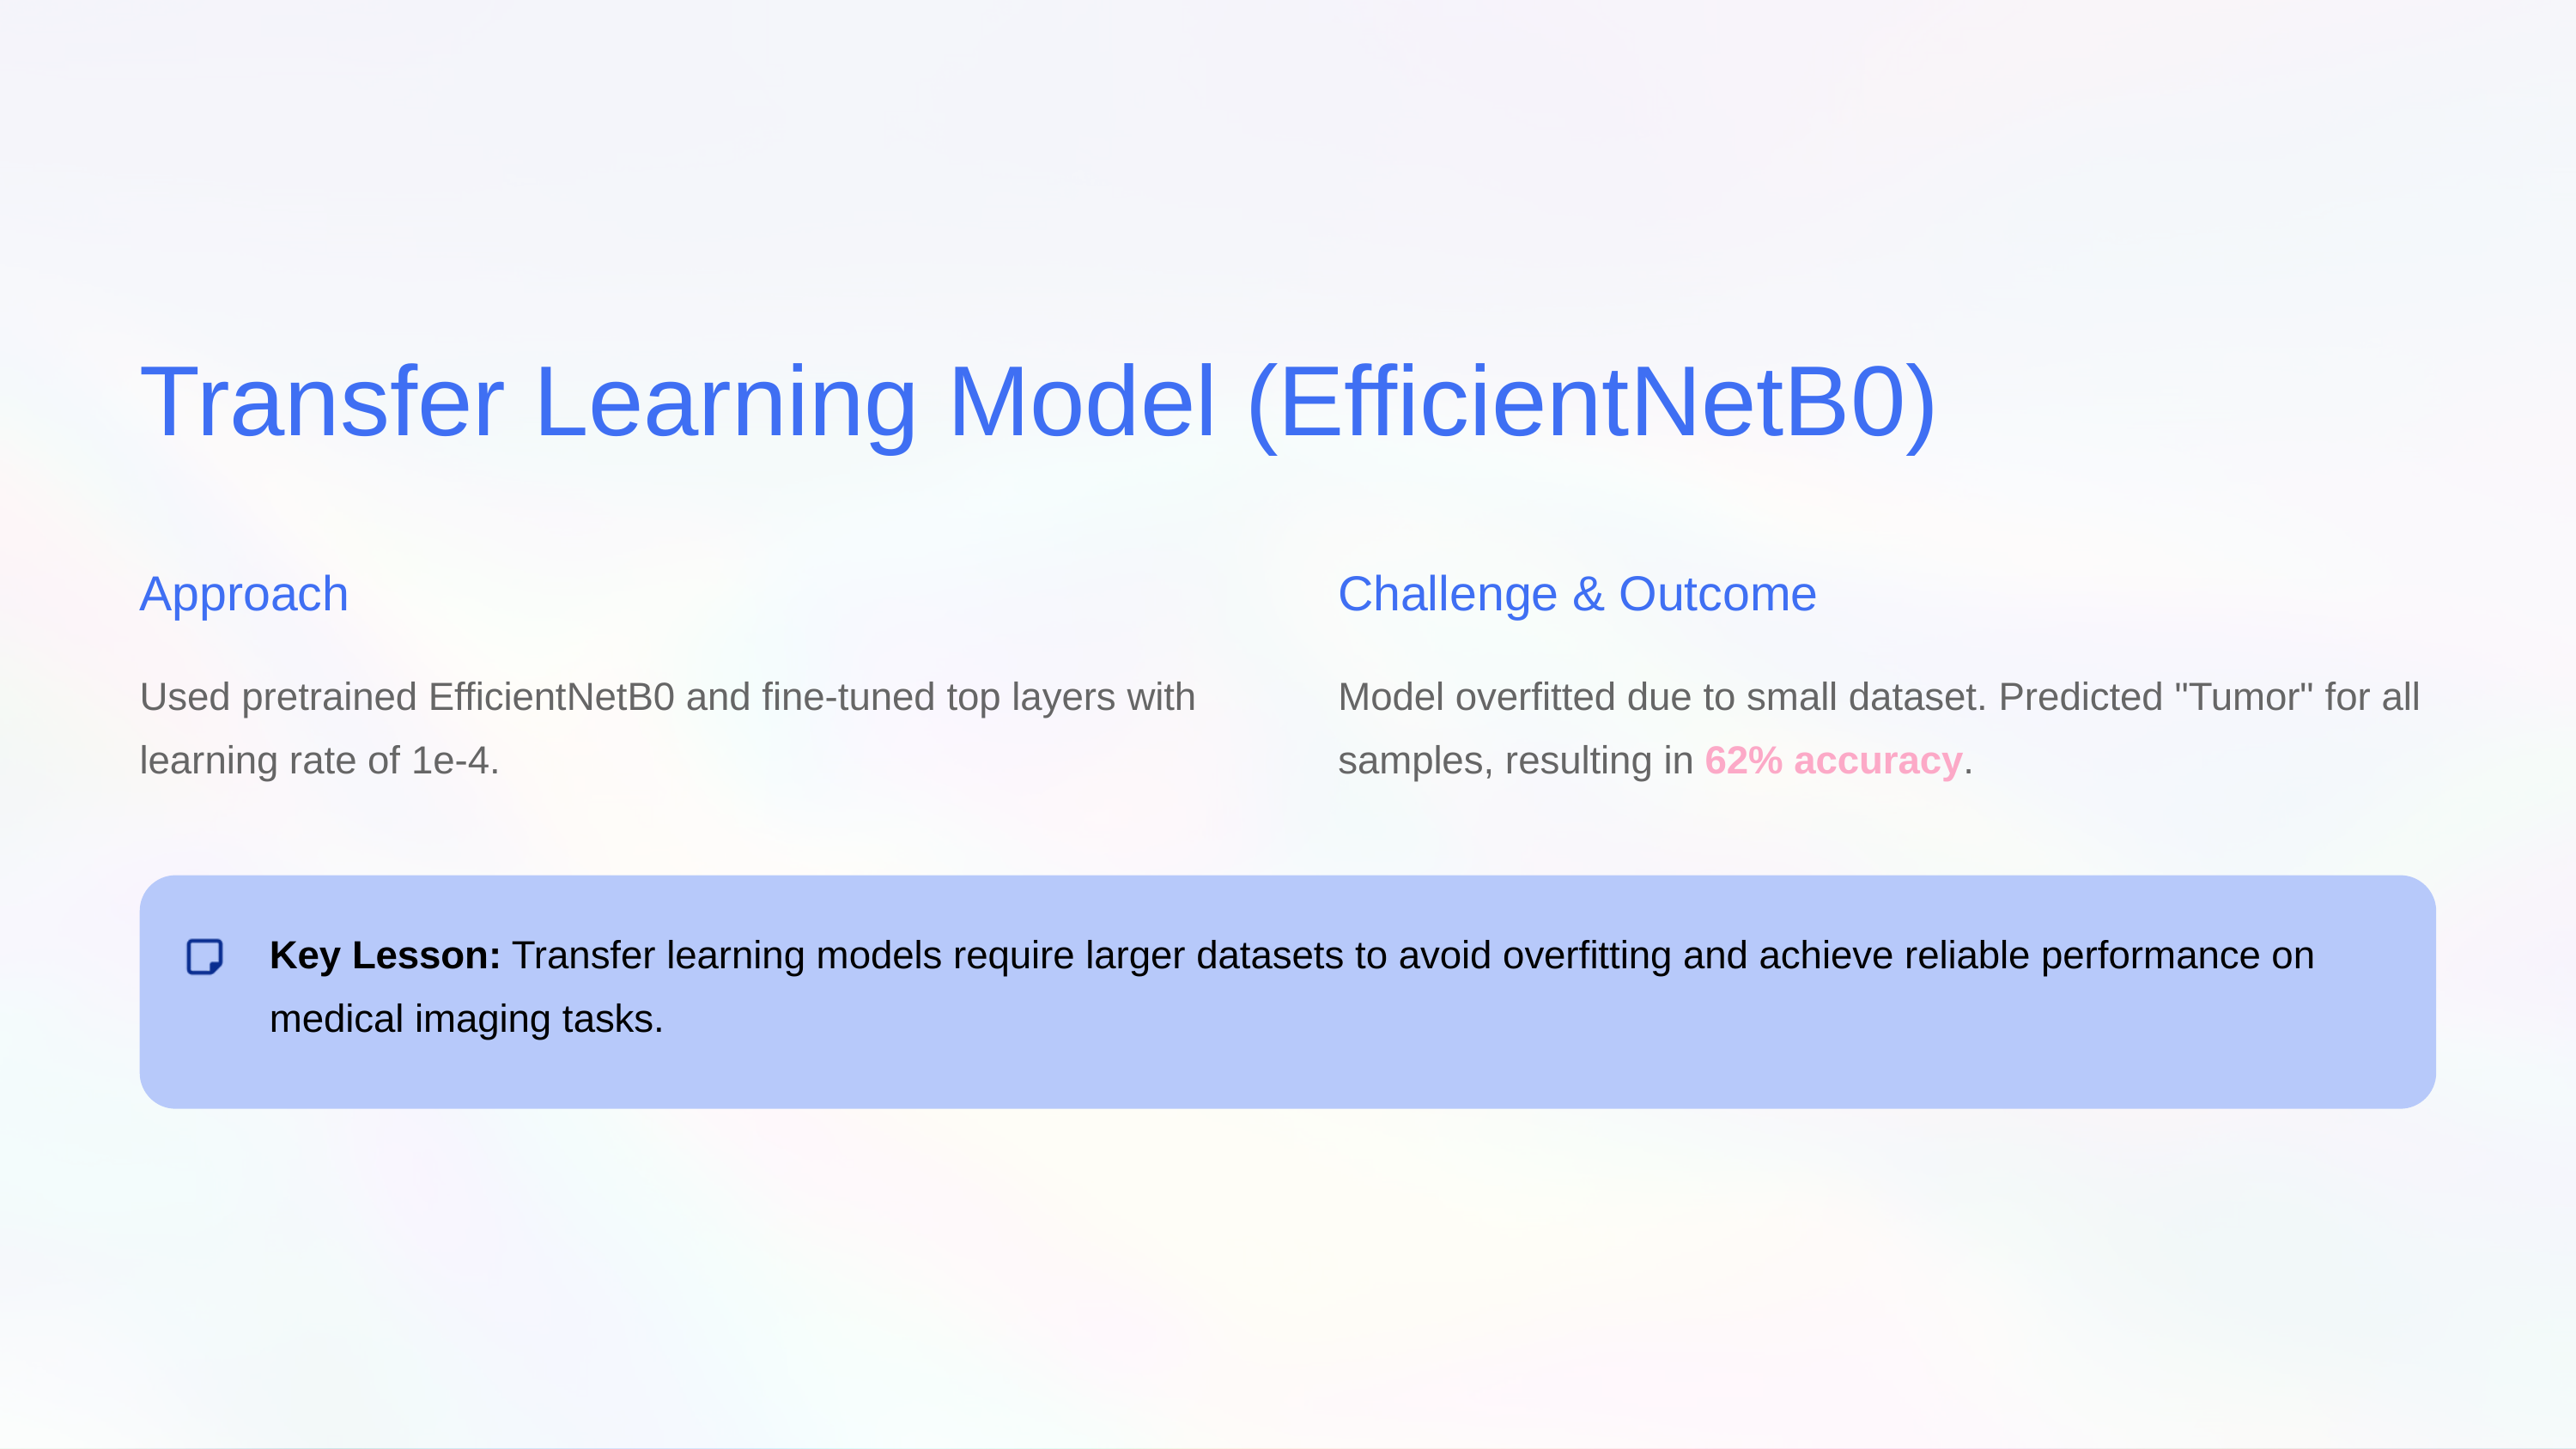

Transfer Learning Model (EfficientNetB0)
Approach
Challenge & Outcome
Used pretrained EfficientNetB0 and fine-tuned top layers with learning rate of 1e-4.
Model overfitted due to small dataset. Predicted "Tumor" for all samples, resulting in 62% accuracy.

Key Lesson: Transfer learning models require larger datasets to avoid overfitting and achieve reliable performance on medical imaging tasks.